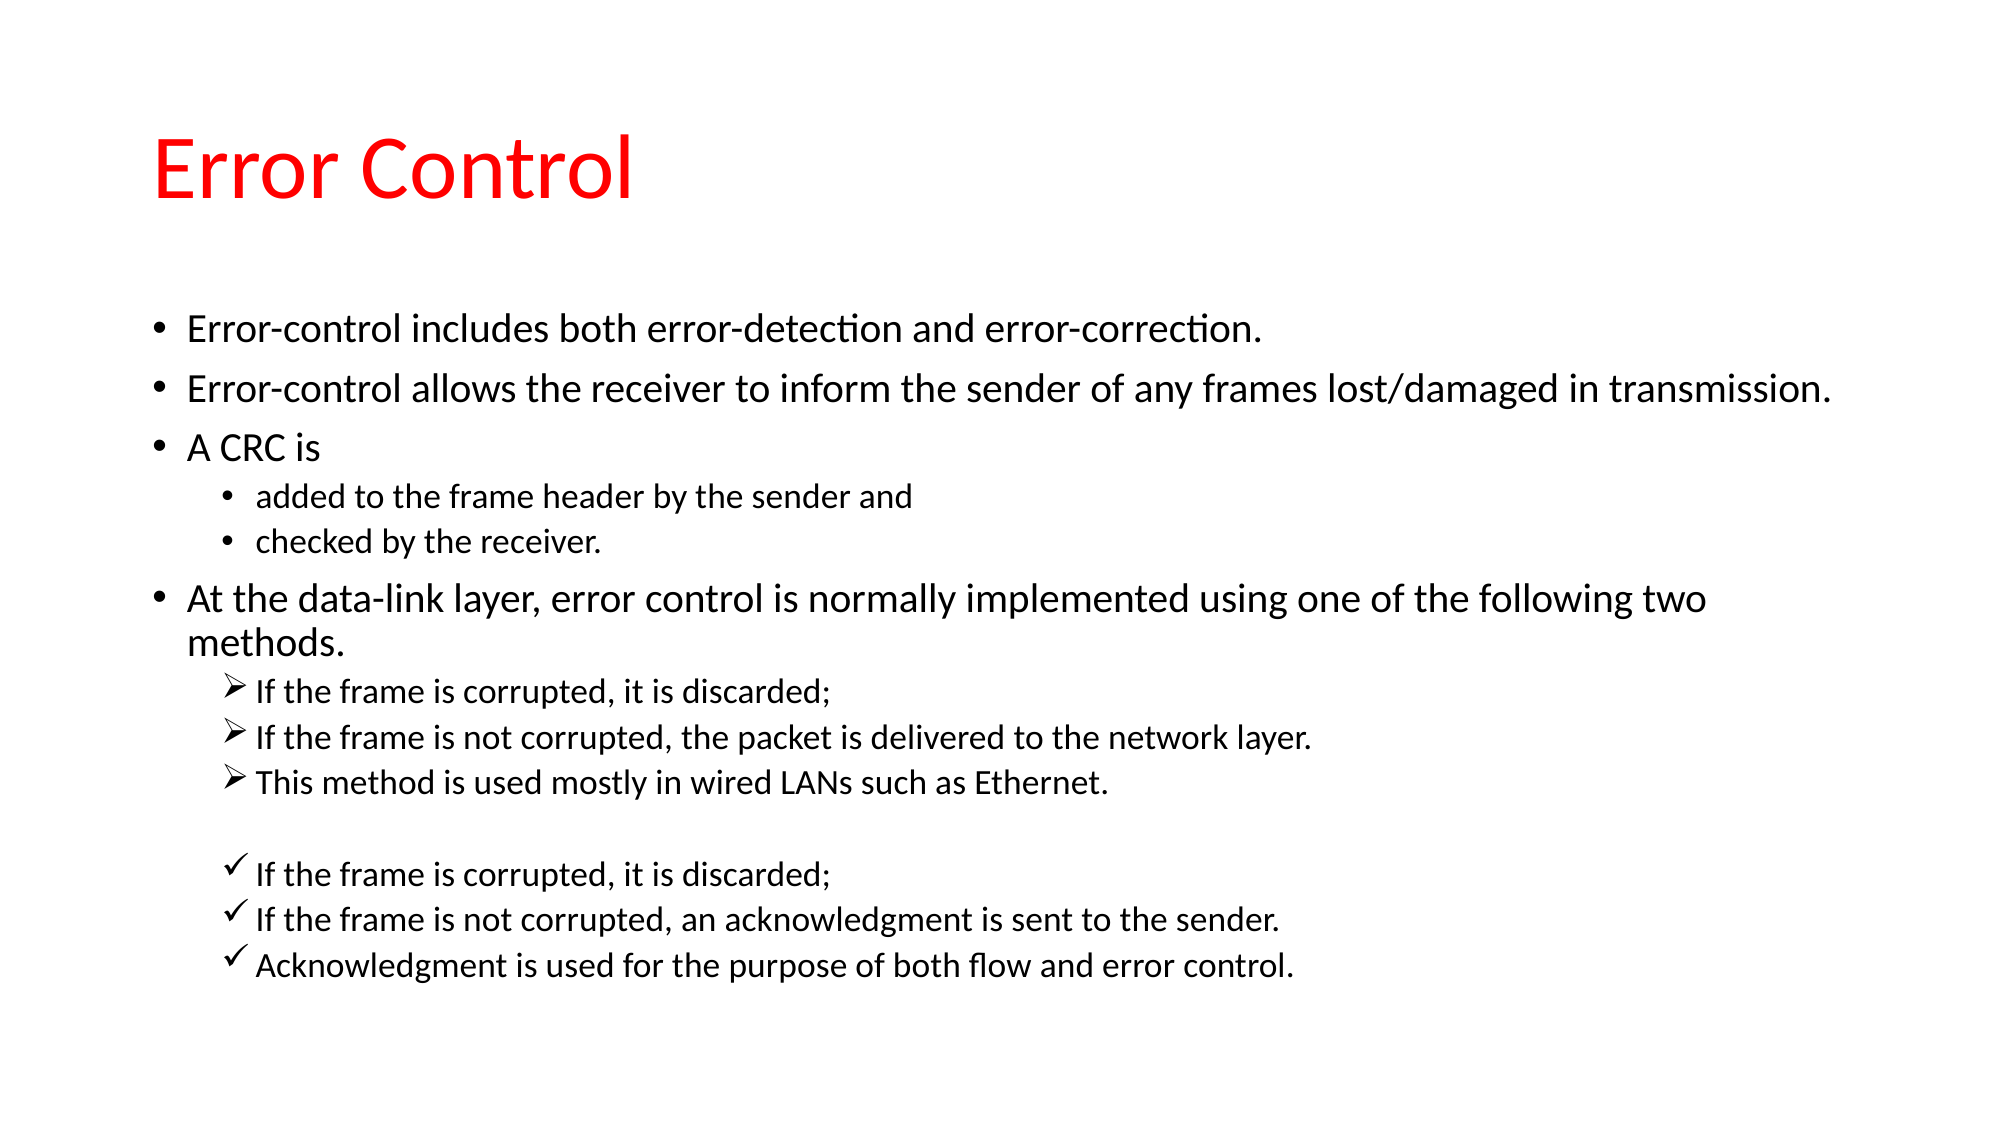

# Error Control
Error-control includes both error-detection and error-correction.
Error-control allows the receiver to inform the sender of any frames lost/damaged in transmission.
A CRC is
added to the frame header by the sender and
checked by the receiver.
At the data-link layer, error control is normally implemented using one of the following two methods.
If the frame is corrupted, it is discarded;
If the frame is not corrupted, the packet is delivered to the network layer.
This method is used mostly in wired LANs such as Ethernet.

If the frame is corrupted, it is discarded;
If the frame is not corrupted, an acknowledgment is sent to the sender.
Acknowledgment is used for the purpose of both flow and error control.